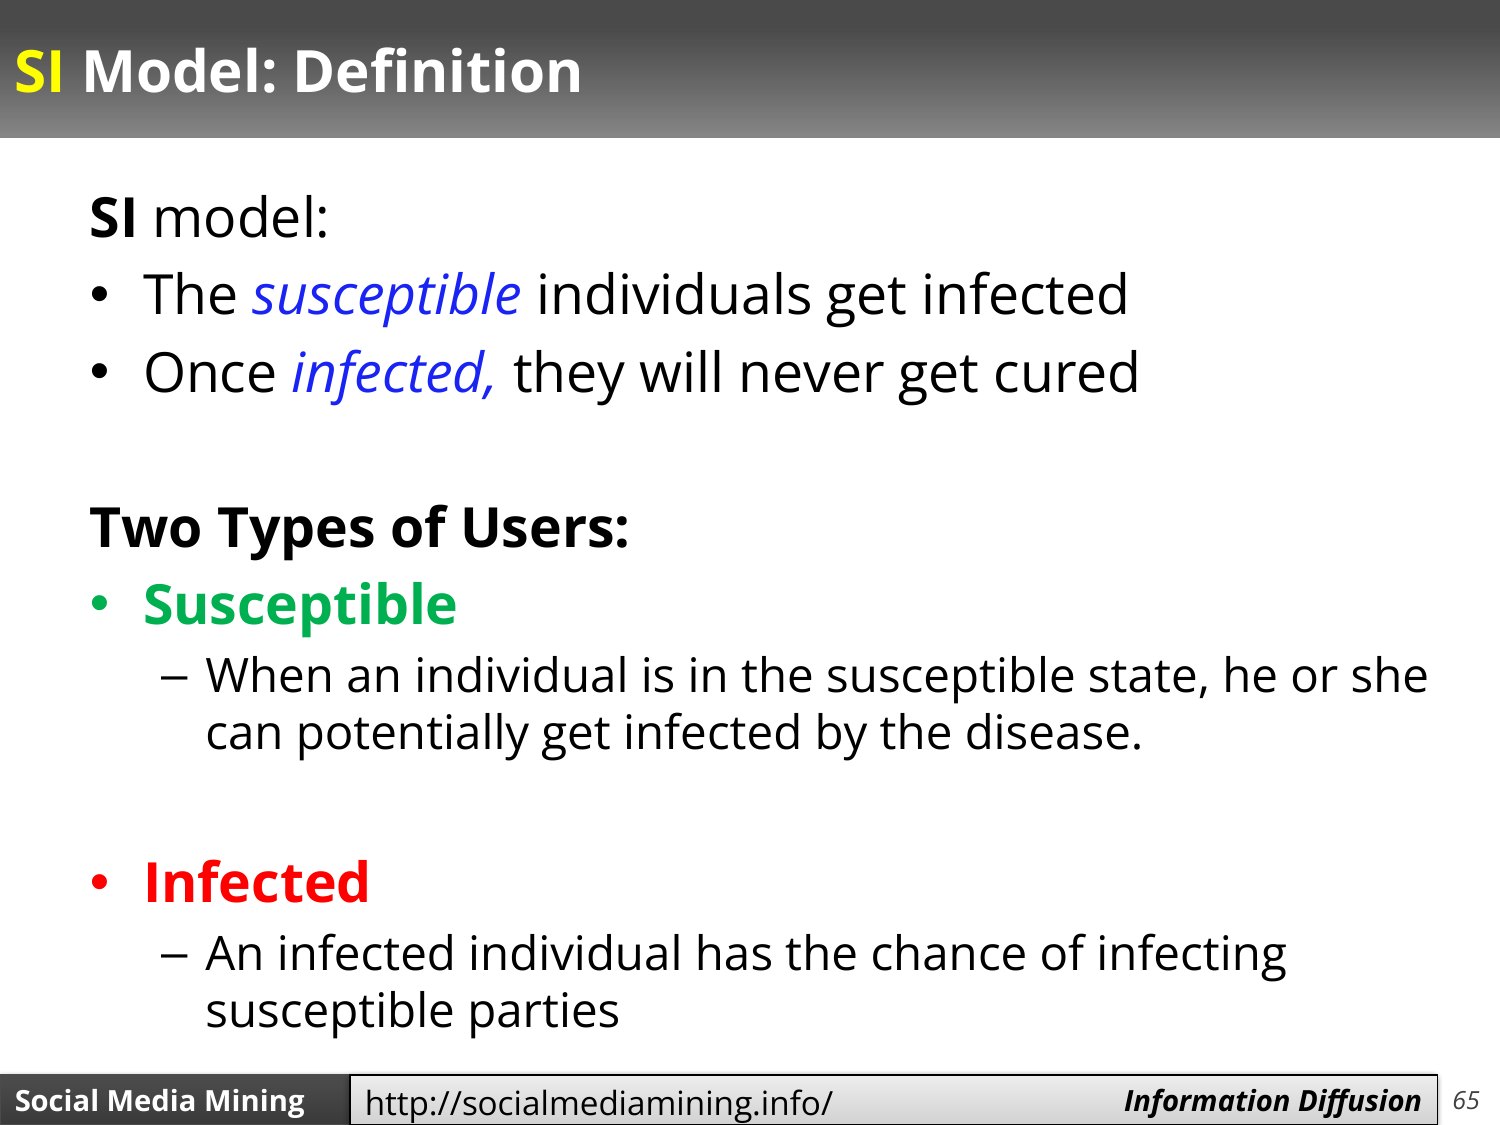

# SI Model: Definition
SI model:
The susceptible individuals get infected
Once infected, they will never get cured

Two Types of Users:
Susceptible
When an individual is in the susceptible state, he or she can potentially get infected by the disease.

Infected
An infected individual has the chance of infecting susceptible parties